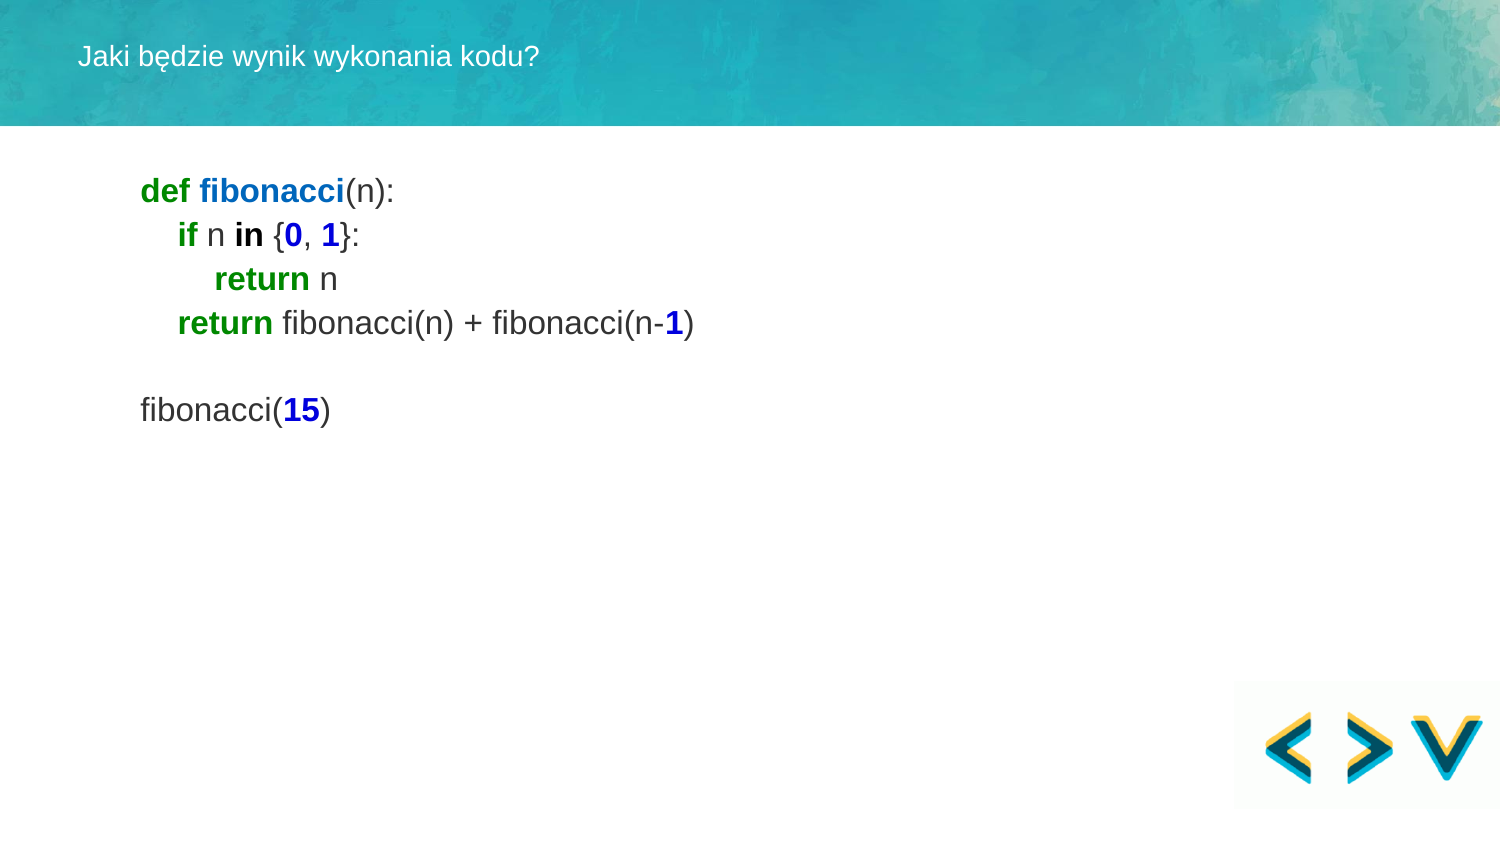

Jaki będzie wynik wykonania kodu?
def fibonacci(n):
    if n in {0, 1}:
        return n
    return fibonacci(n) + fibonacci(n-1)

fibonacci(15)